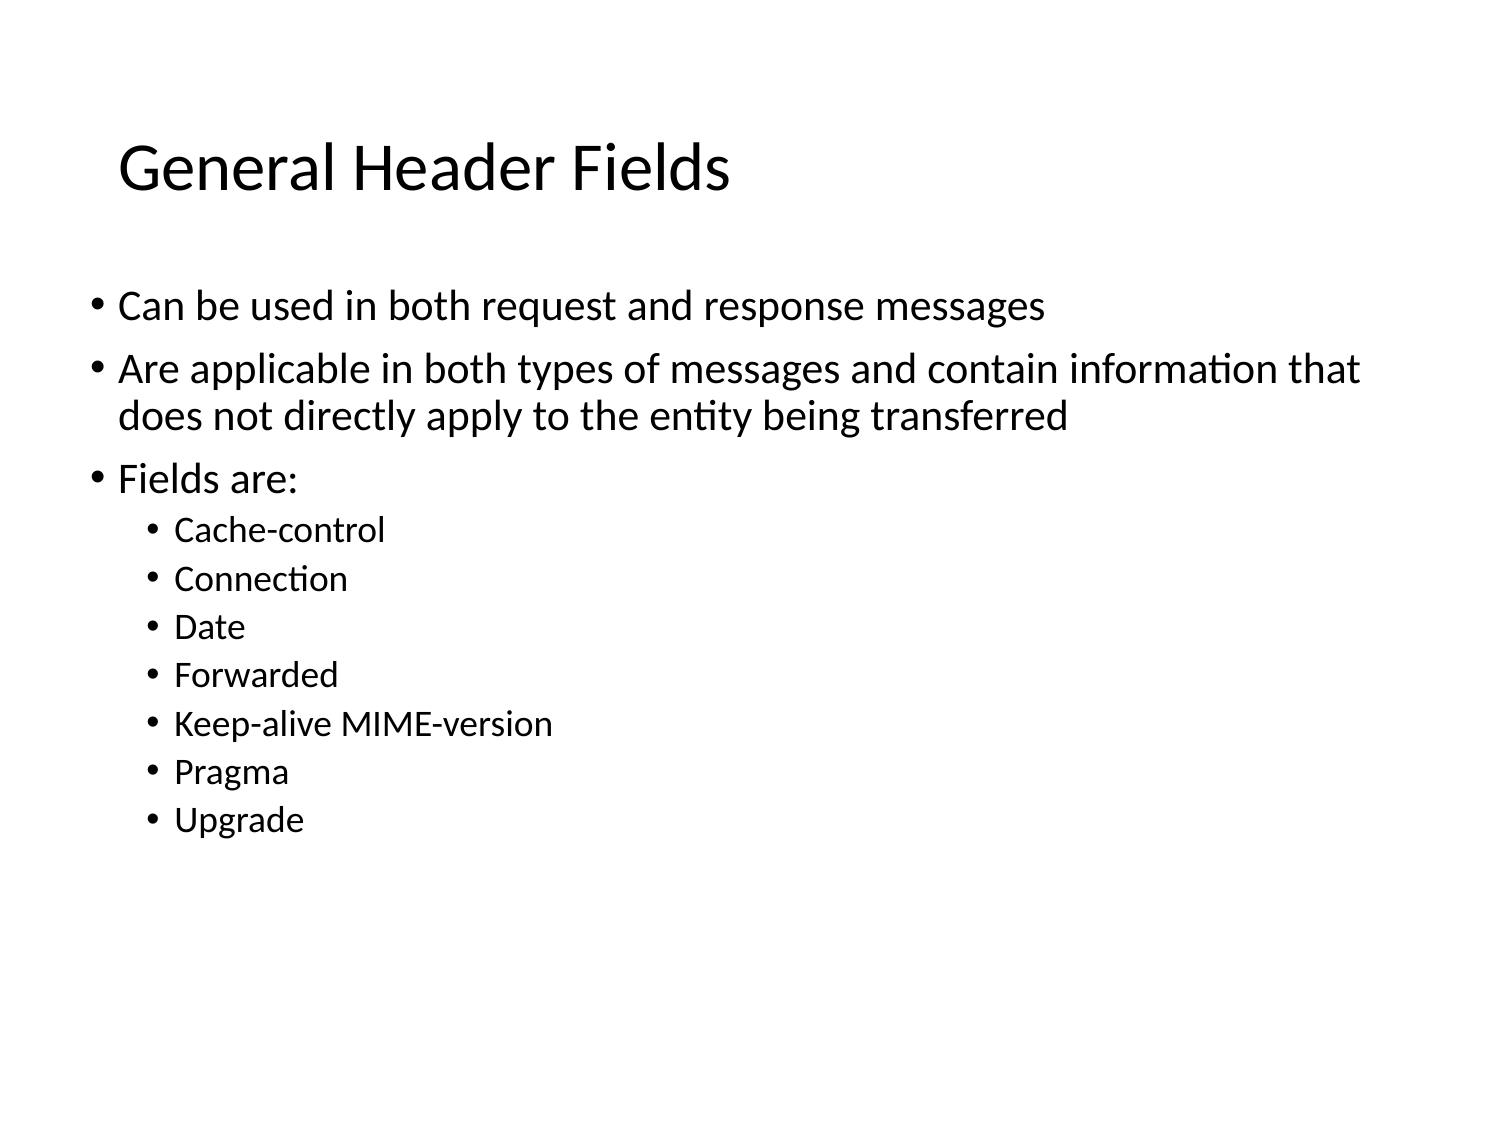

# General Header Fields
Can be used in both request and response messages
Are applicable in both types of messages and contain information that does not directly apply to the entity being transferred
Fields are:
Cache-control
Connection
Date
Forwarded
Keep-alive MIME-version
Pragma
Upgrade